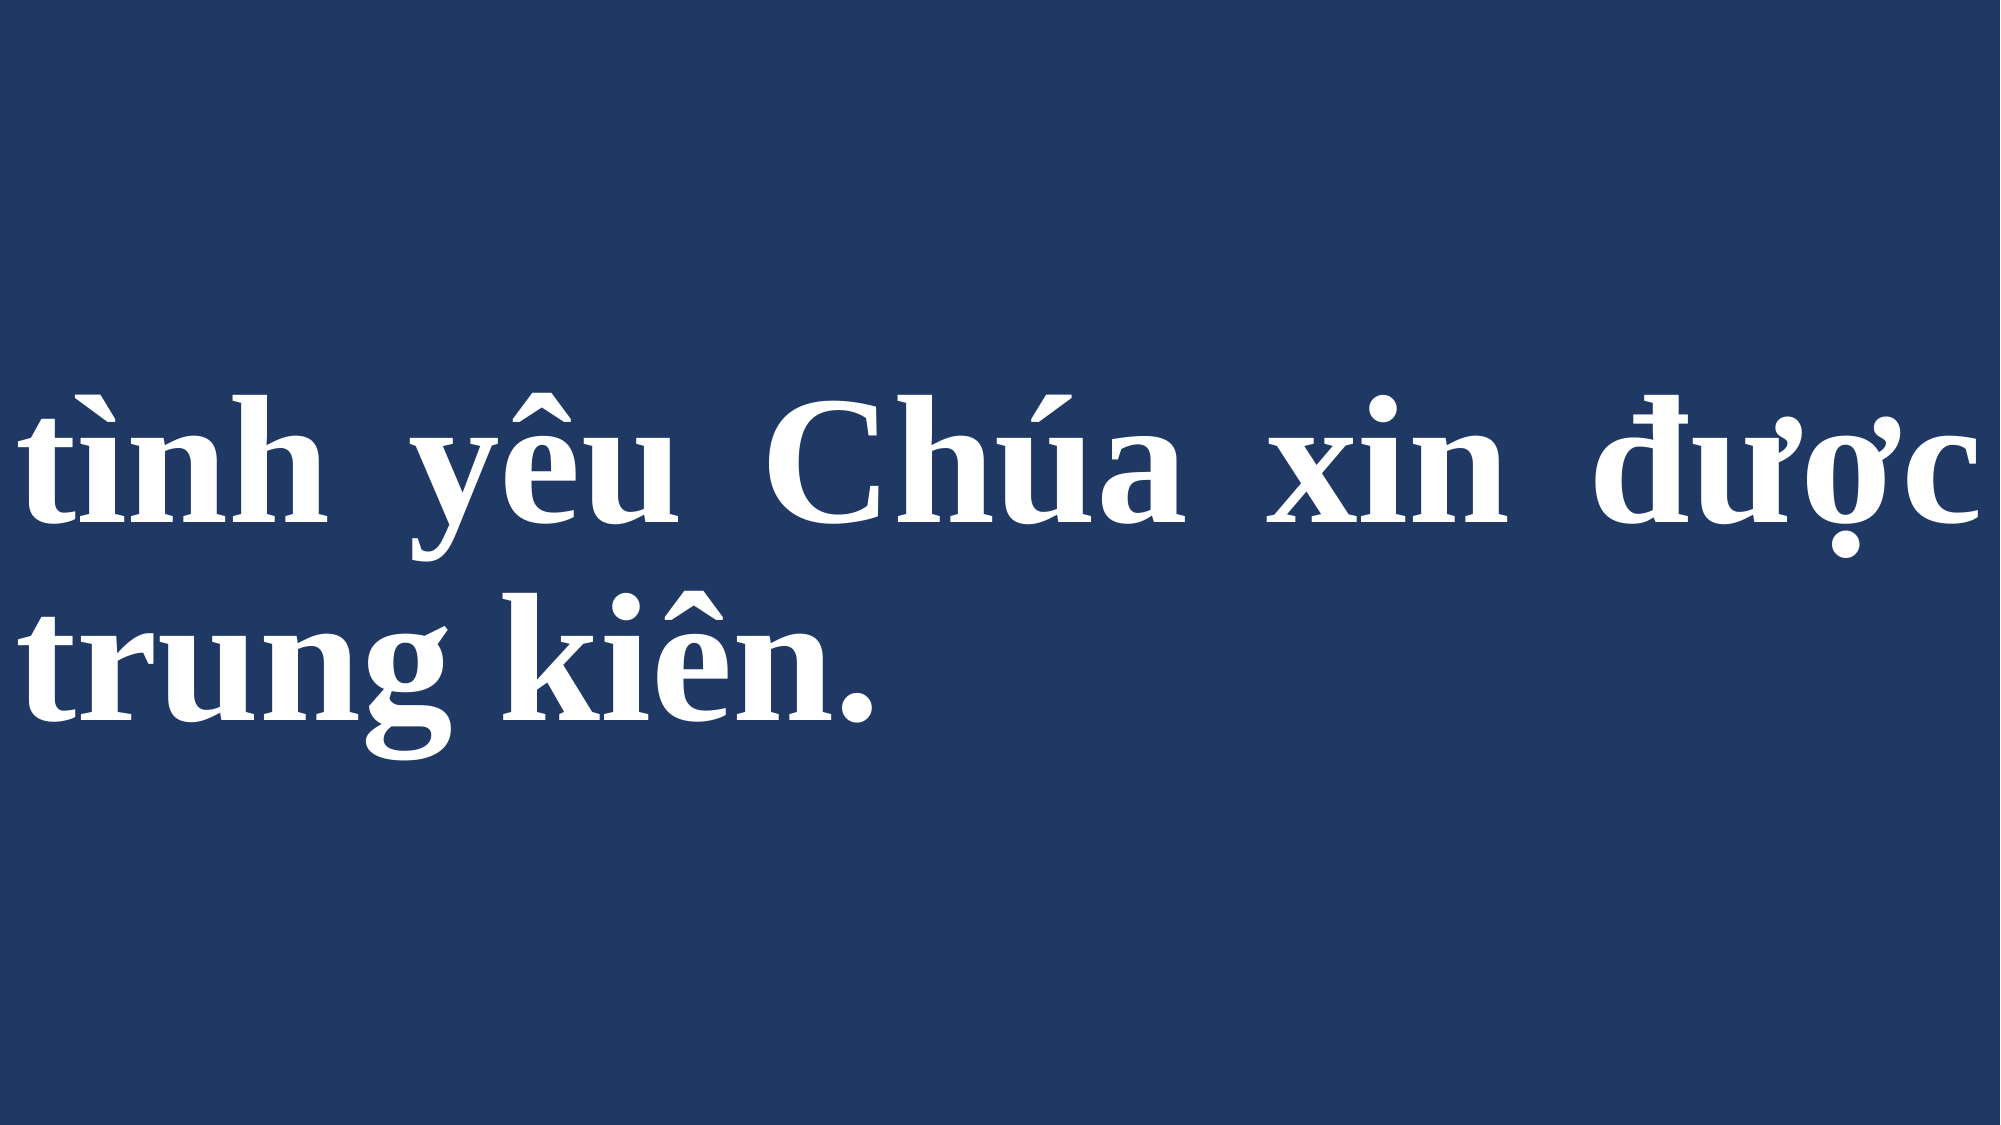

# tình yêu Chúa xin được trung kiên.